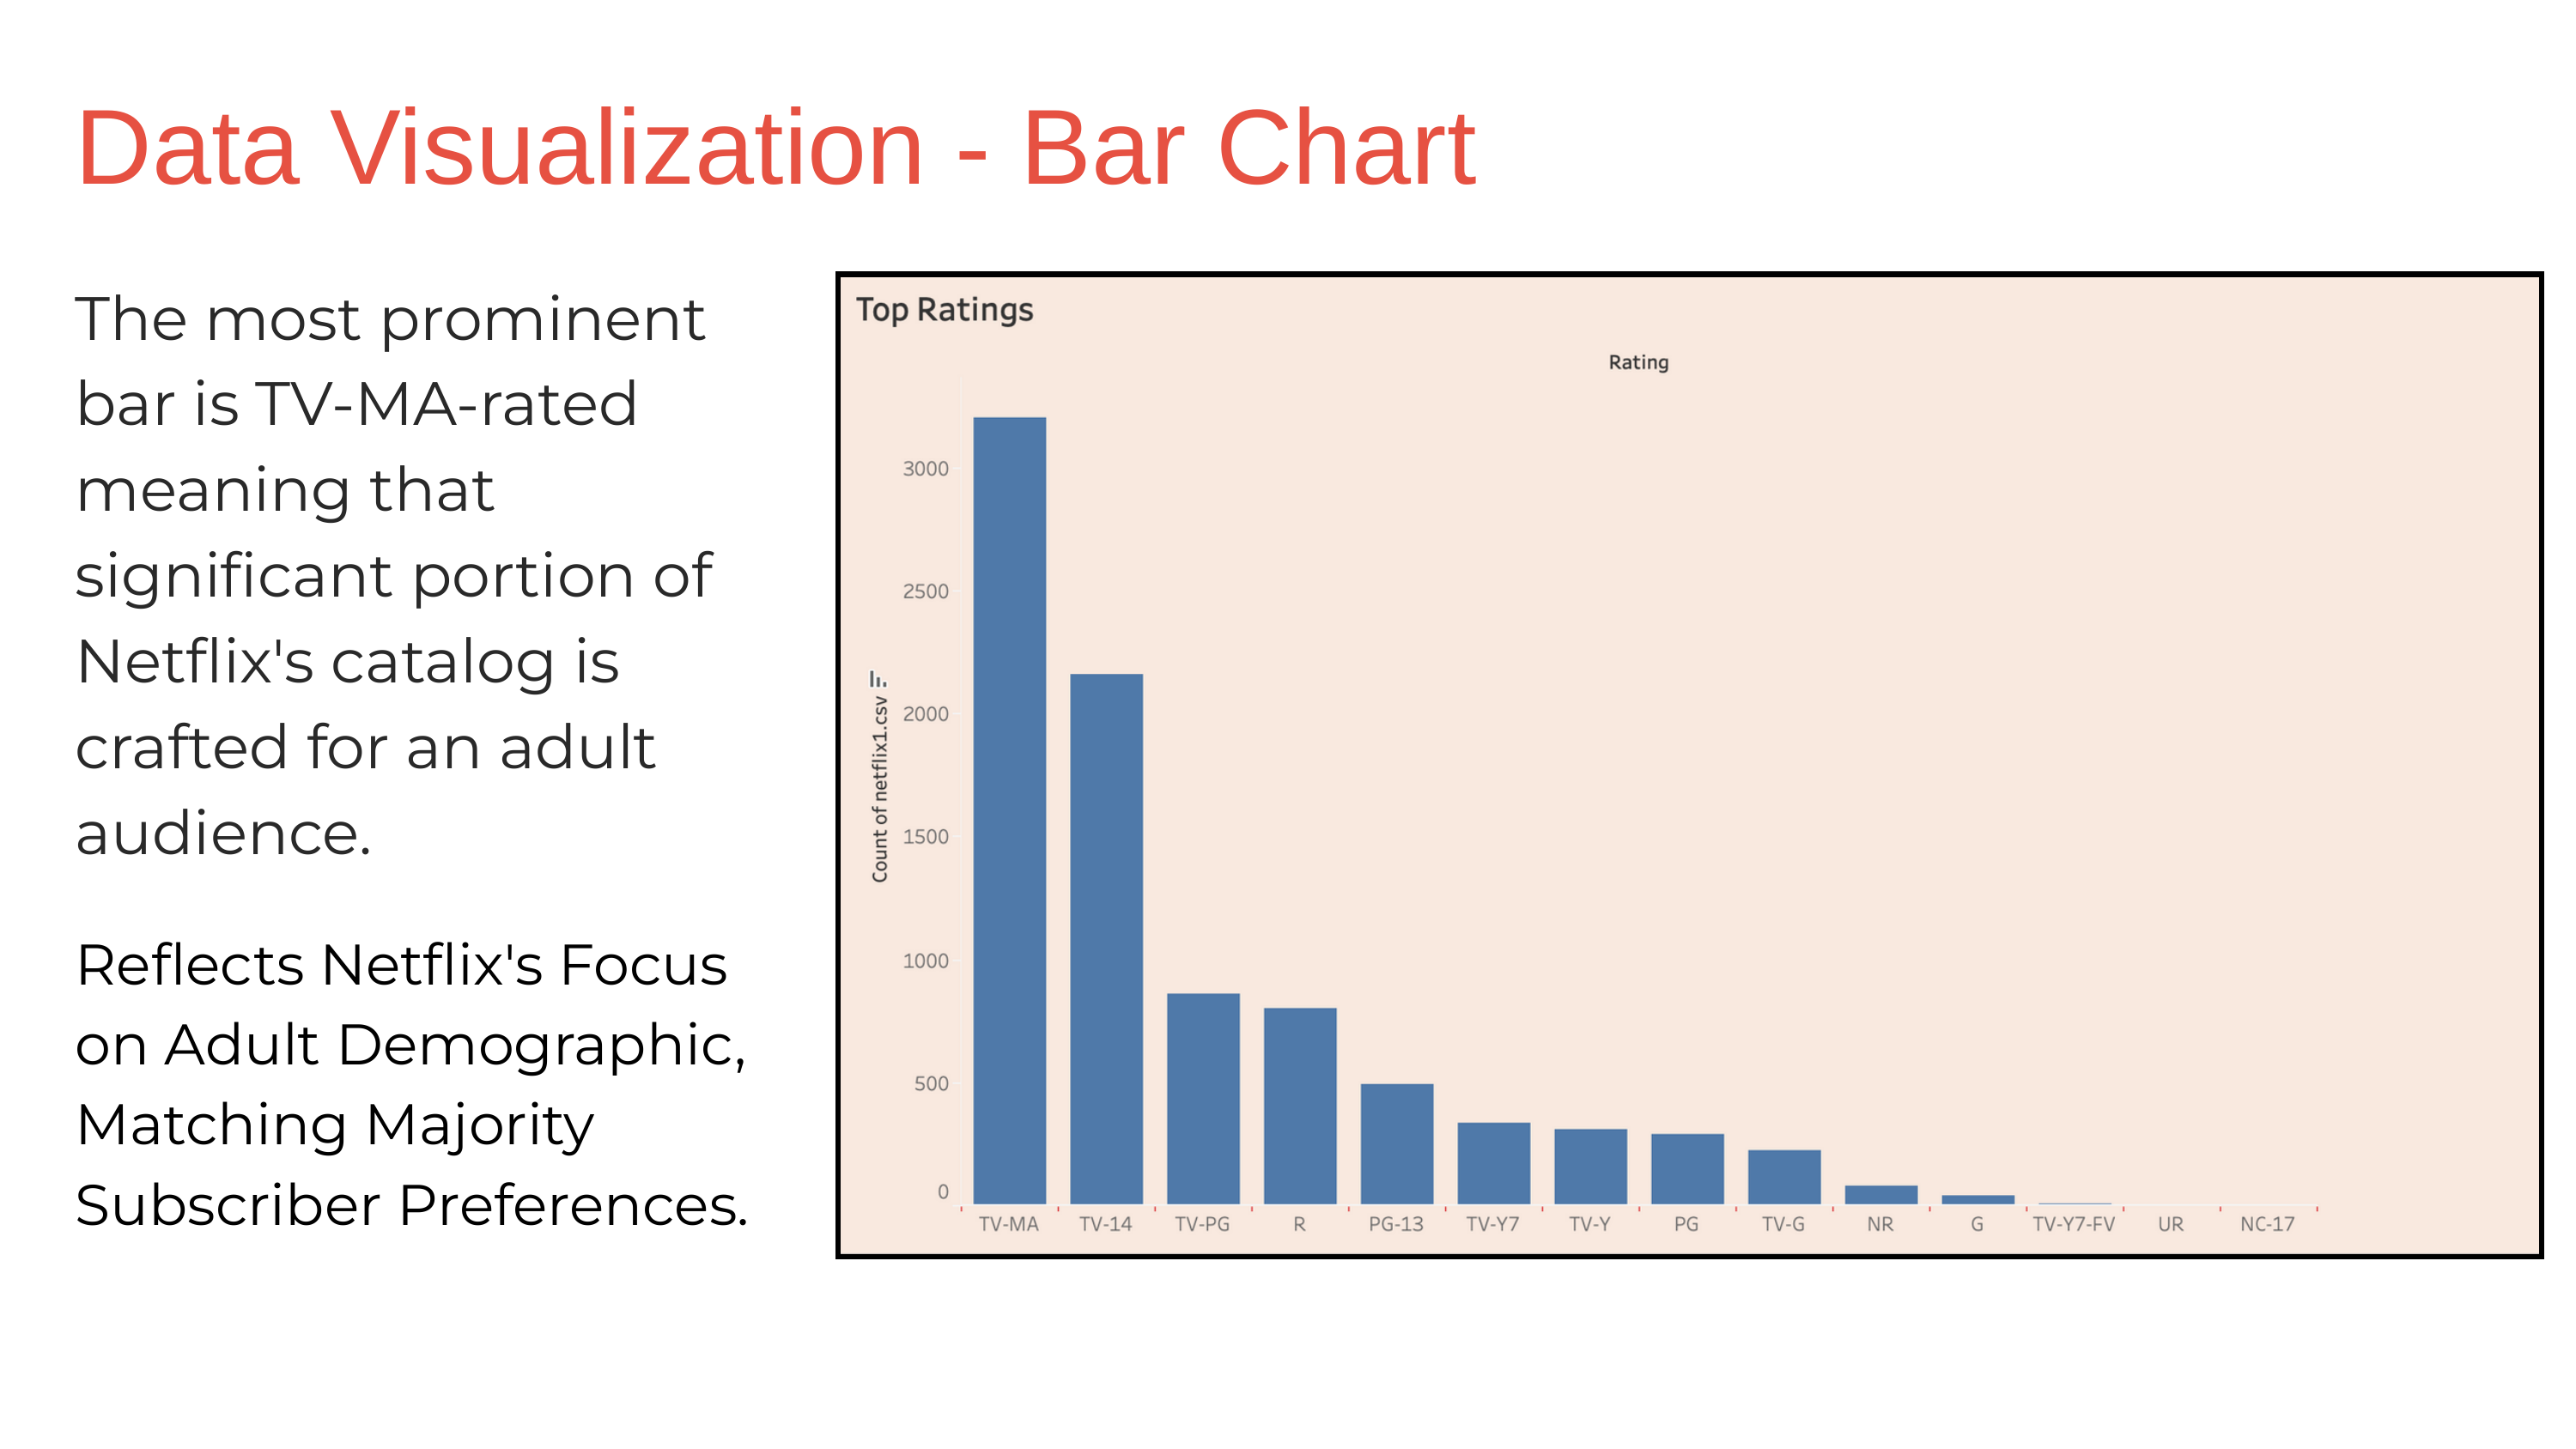

Data Visualization - Bar Chart
The most prominent bar is TV-MA-rated meaning that significant portion of Netflix's catalog is crafted for an adult audience.

Reflects Netflix's Focus on Adult Demographic, Matching Majority Subscriber Preferences.